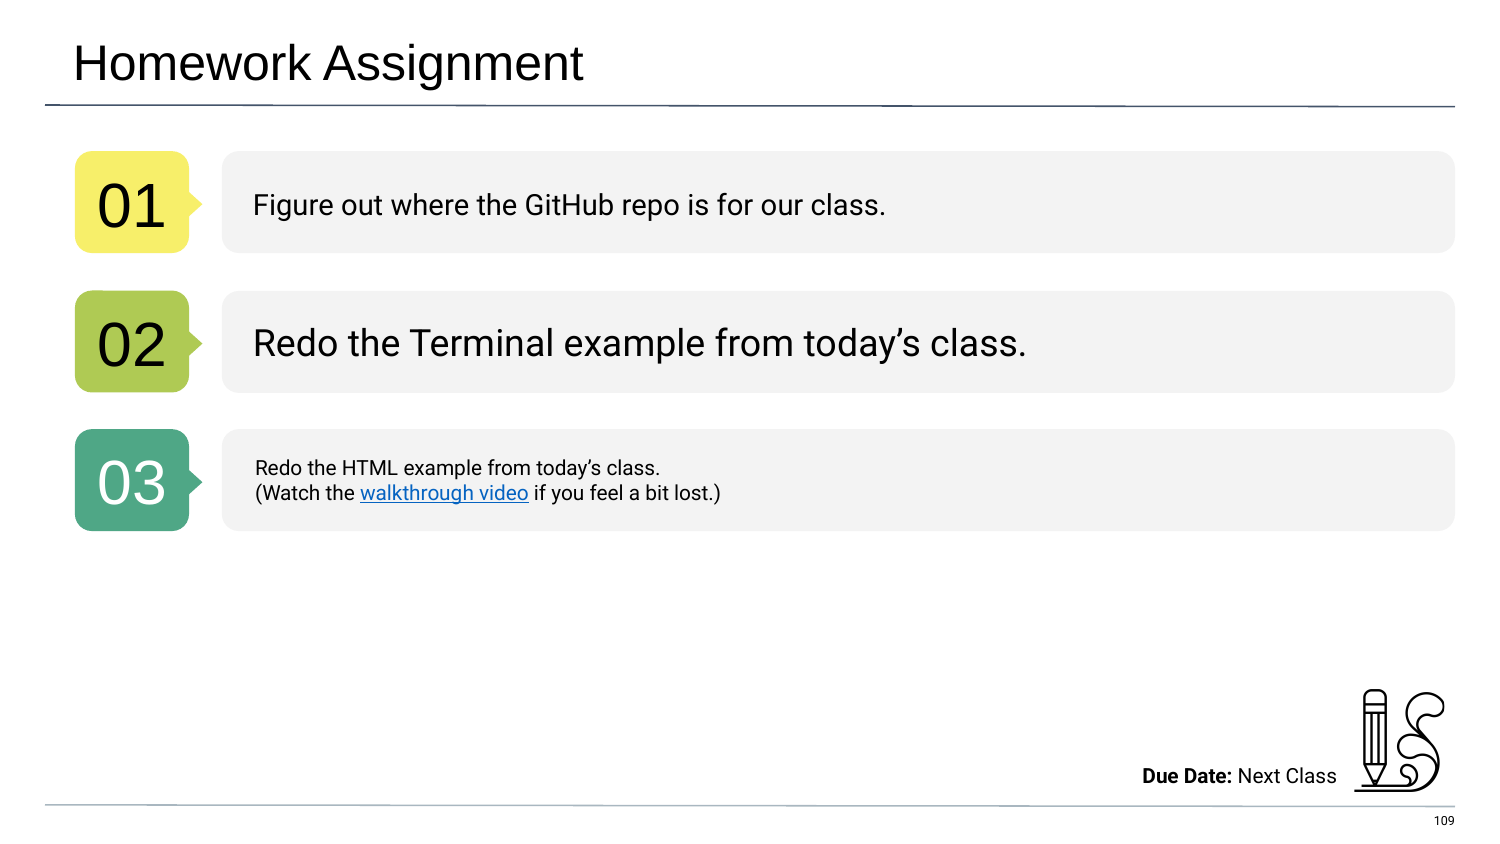

# Homework Assignment
01

Figure out where the GitHub repo is for our class.
02

Redo the Terminal example from today’s class.
03

Redo the HTML example from today’s class.
(Watch the walkthrough video if you feel a bit lost.)
Due Date: Next Class